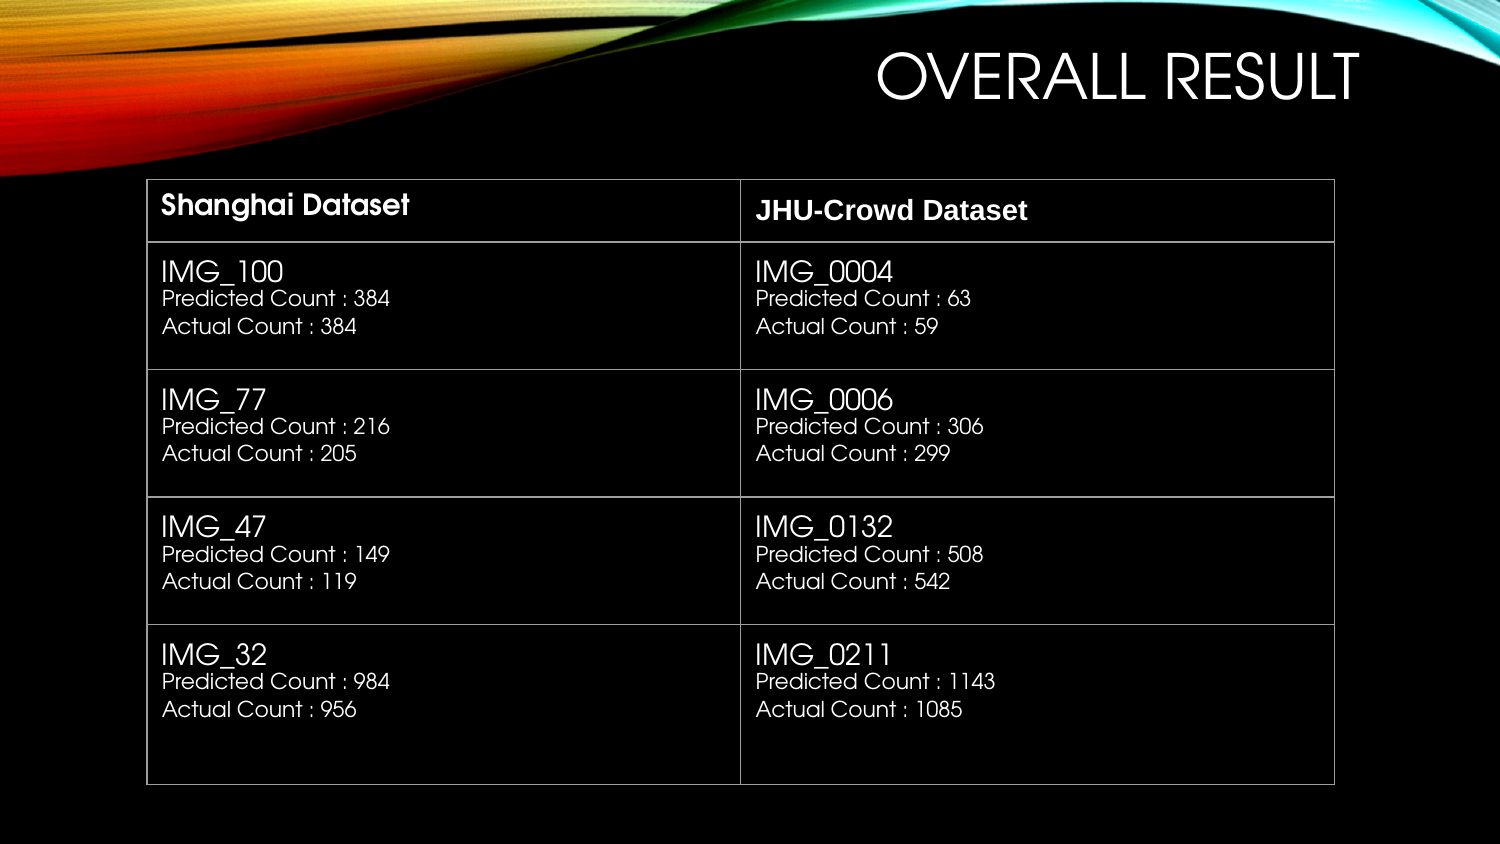

# OVERALL RESULT
| Shanghai Dataset | JHU-Crowd Dataset |
| --- | --- |
| IMG\_100 Predicted Count : 384 Actual Count : 384 | IMG\_0004 Predicted Count : 63 Actual Count : 59 |
| IMG\_77 Predicted Count : 216 Actual Count : 205 | IMG\_0006 Predicted Count : 306 Actual Count : 299 |
| IMG\_47 Predicted Count : 149 Actual Count : 119 | IMG\_0132 Predicted Count : 508 Actual Count : 542 |
| IMG\_32 Predicted Count : 984 Actual Count : 956 | IMG\_0211 Predicted Count : 1143 Actual Count : 1085 |